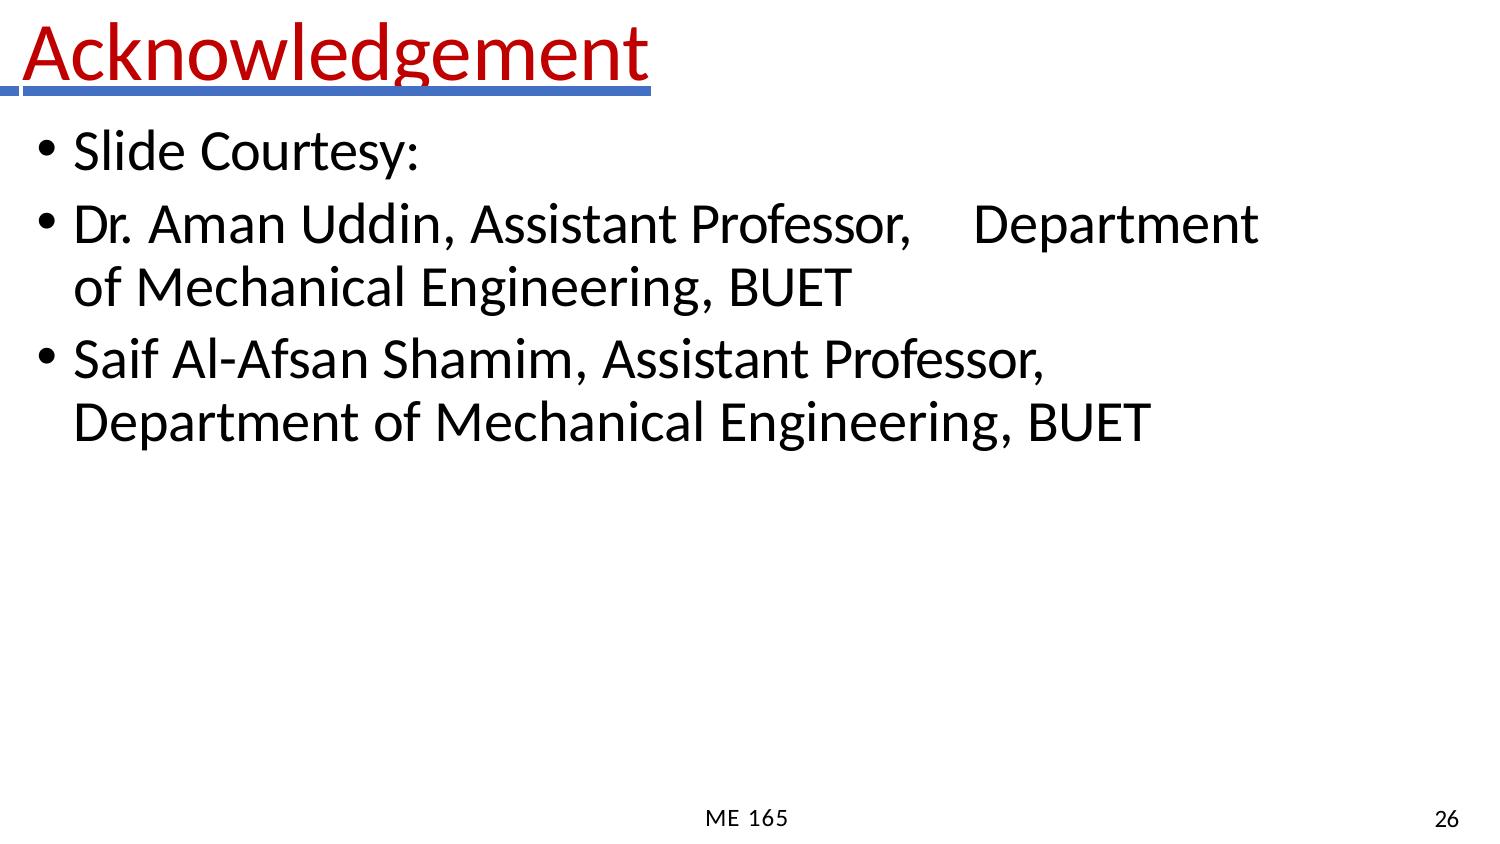

# Acknowledgement
Slide Courtesy:
Dr. Aman Uddin, Assistant Professor, 	Department of Mechanical Engineering, BUET
Saif Al-Afsan Shamim, Assistant Professor, 	Department of Mechanical Engineering, BUET
ME 165
26